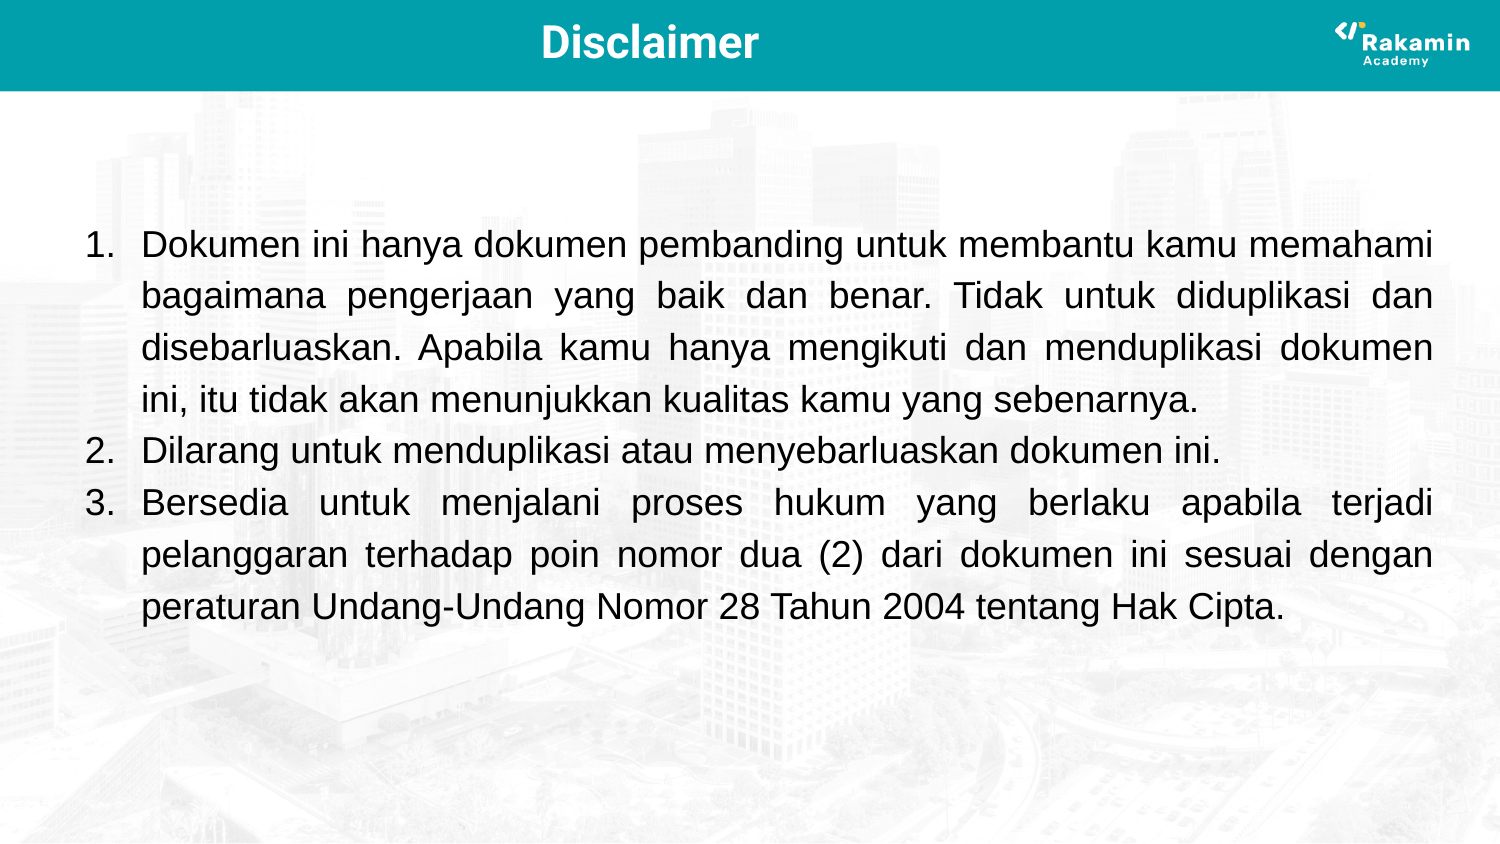

# Disclaimer
Dokumen ini hanya dokumen pembanding untuk membantu kamu memahami bagaimana pengerjaan yang baik dan benar. Tidak untuk diduplikasi dan disebarluaskan. Apabila kamu hanya mengikuti dan menduplikasi dokumen ini, itu tidak akan menunjukkan kualitas kamu yang sebenarnya.
Dilarang untuk menduplikasi atau menyebarluaskan dokumen ini.
Bersedia untuk menjalani proses hukum yang berlaku apabila terjadi pelanggaran terhadap poin nomor dua (2) dari dokumen ini sesuai dengan peraturan Undang-Undang Nomor 28 Tahun 2004 tentang Hak Cipta.